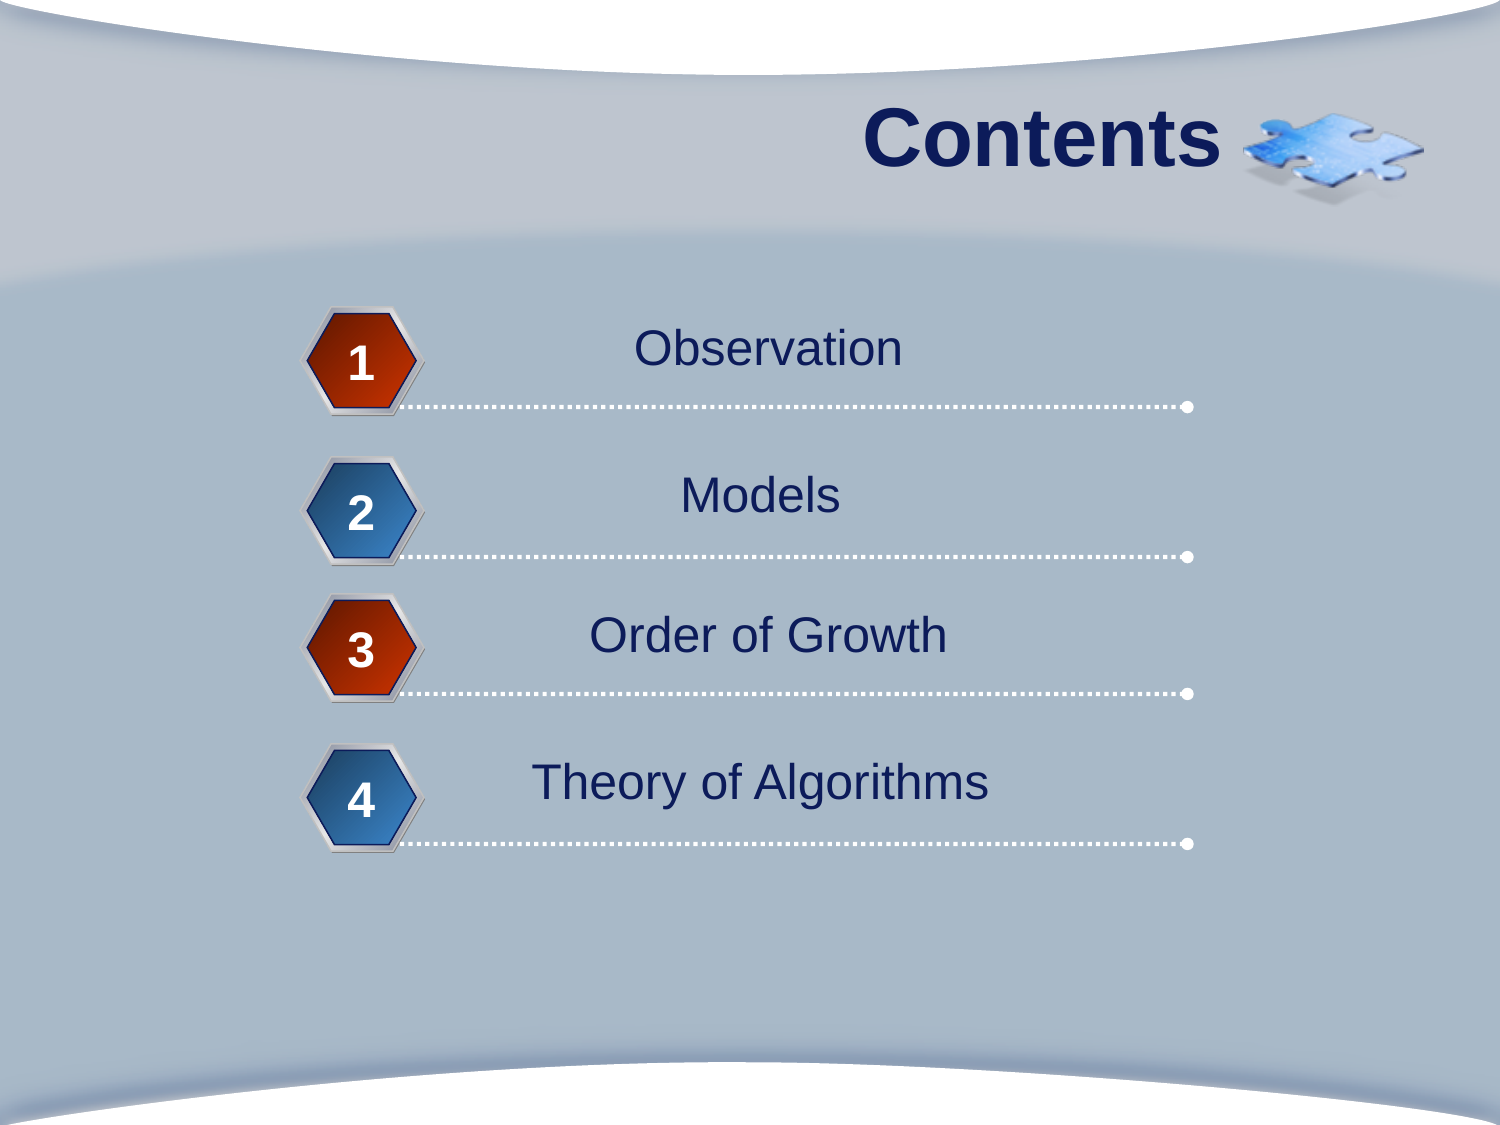

# Contents

Observation
1

Models

2

Order of Growth
3

Theory of Algorithms

4